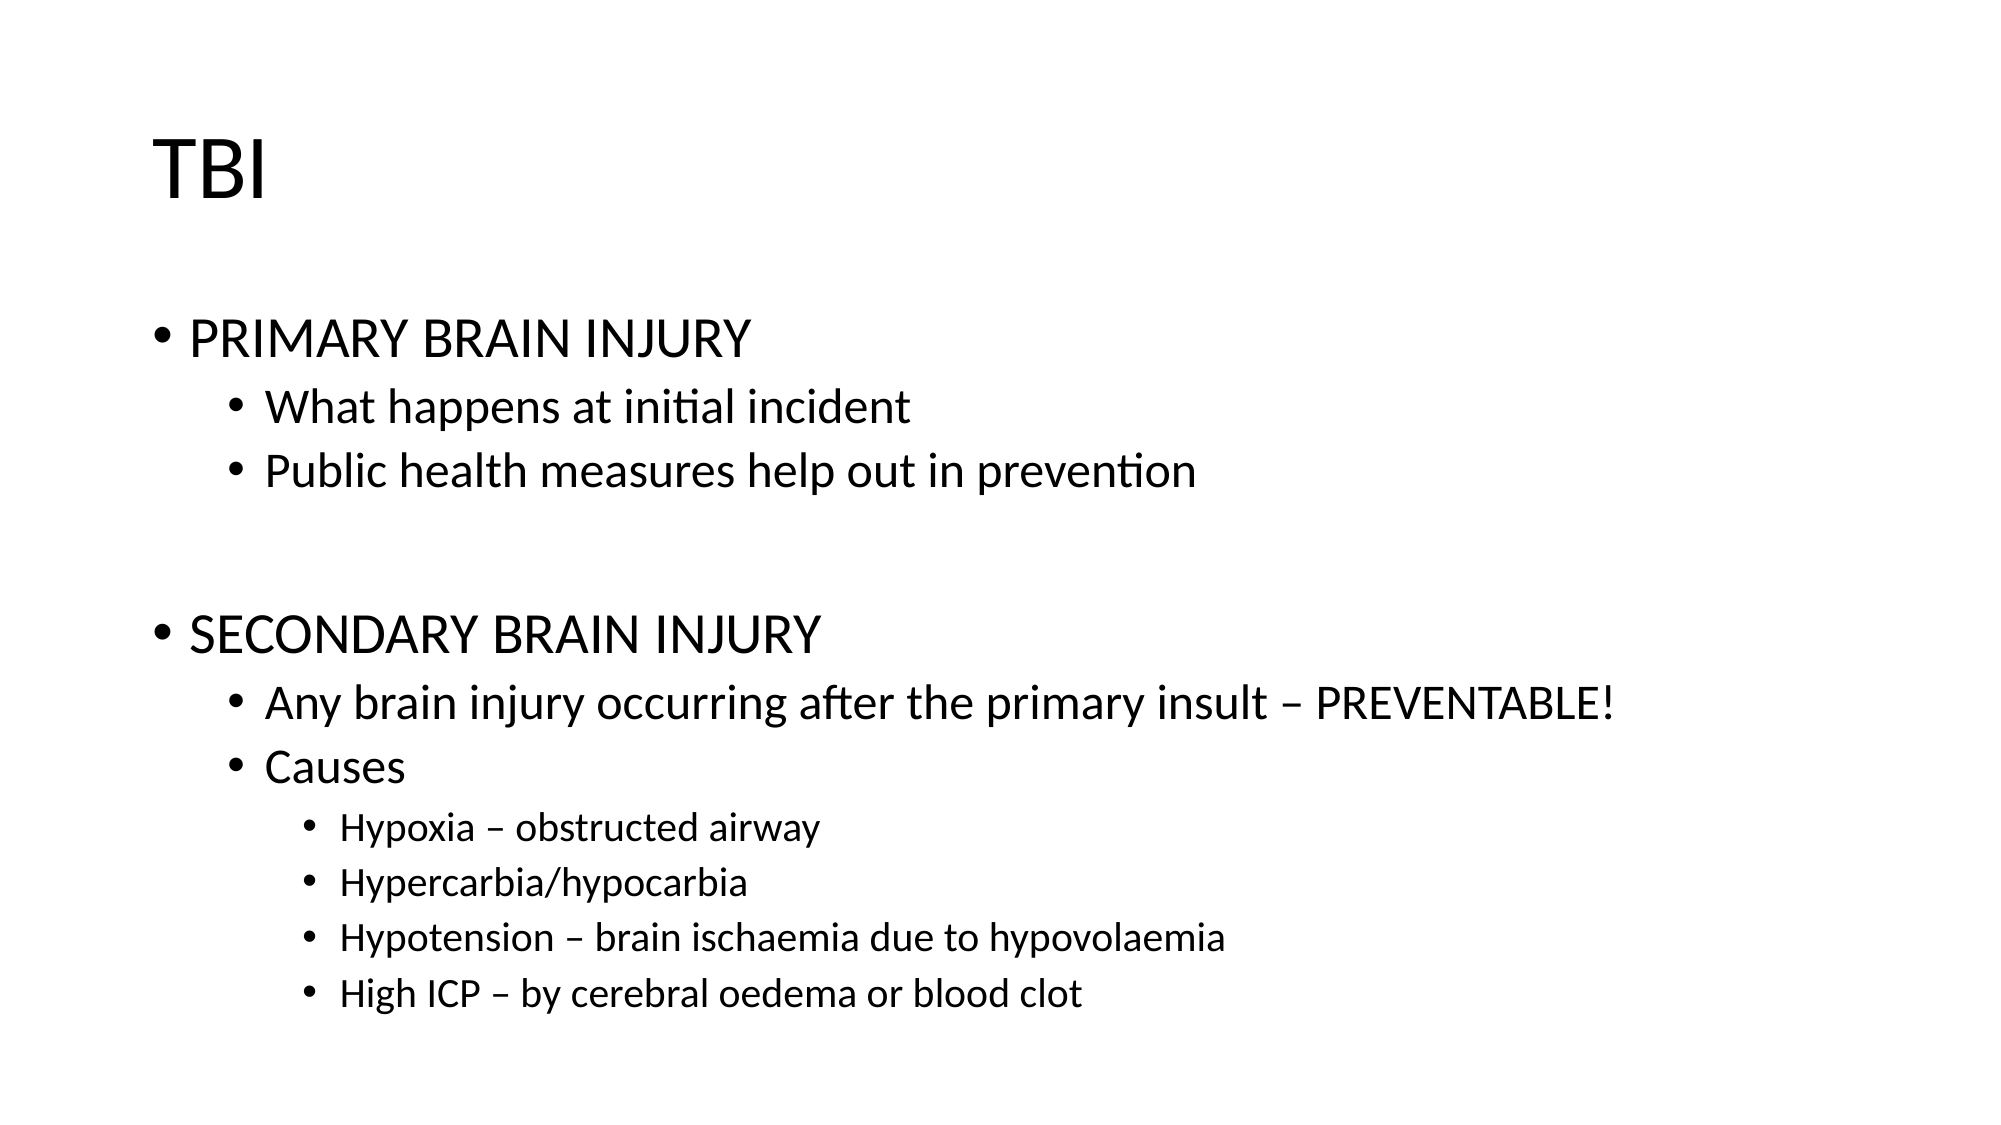

# TBI
PRIMARY BRAIN INJURY
What happens at initial incident
Public health measures help out in prevention

SECONDARY BRAIN INJURY
Any brain injury occurring after the primary insult – PREVENTABLE!
Causes
Hypoxia – obstructed airway
Hypercarbia/hypocarbia
Hypotension – brain ischaemia due to hypovolaemia
High ICP – by cerebral oedema or blood clot